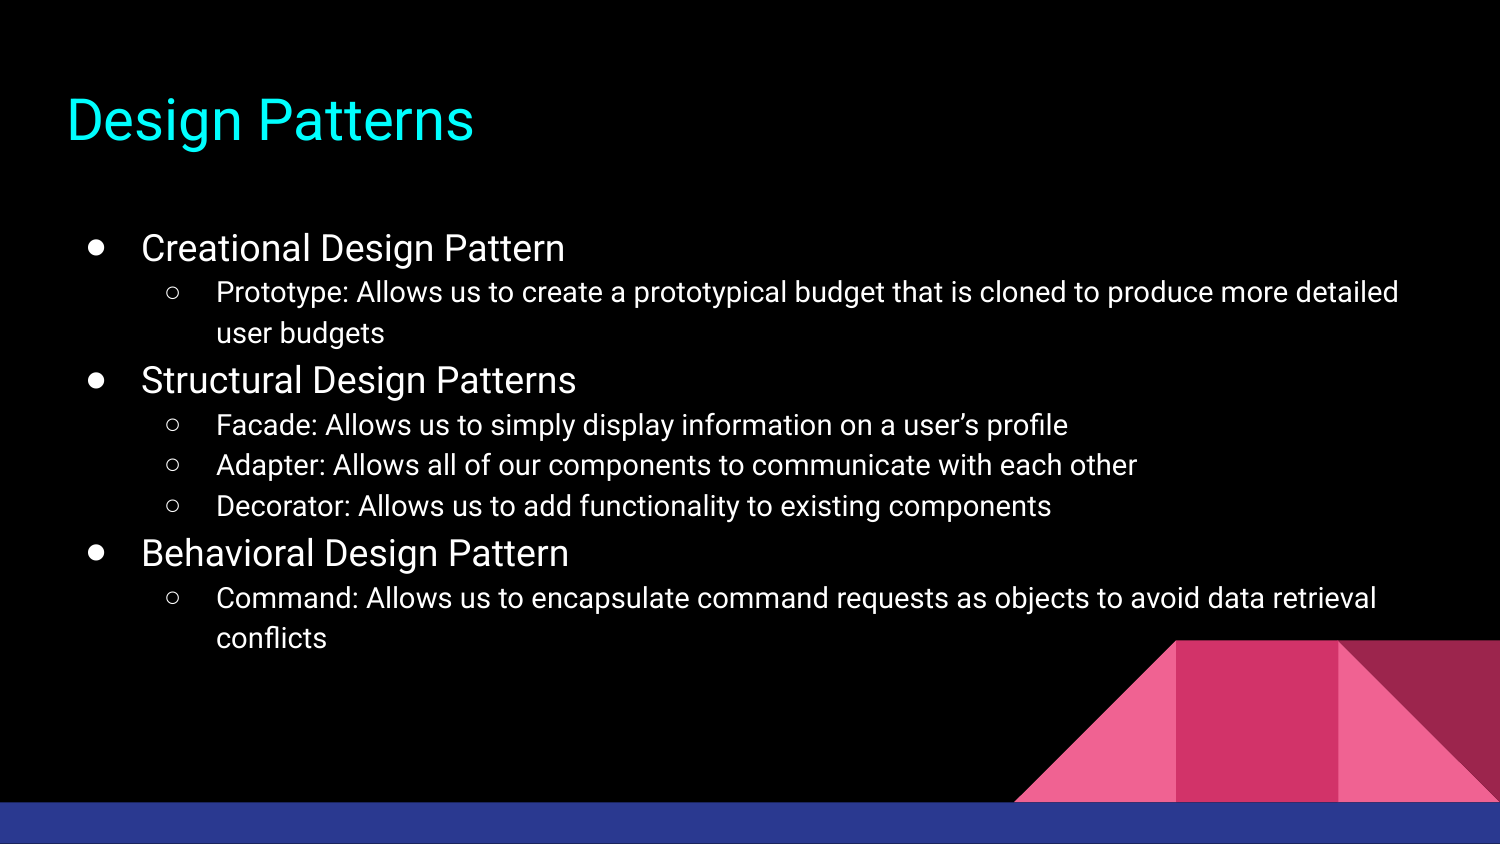

# Design Patterns
Creational Design Pattern
Prototype: Allows us to create a prototypical budget that is cloned to produce more detailed user budgets
Structural Design Patterns
Facade: Allows us to simply display information on a user’s profile
Adapter: Allows all of our components to communicate with each other
Decorator: Allows us to add functionality to existing components
Behavioral Design Pattern
Command: Allows us to encapsulate command requests as objects to avoid data retrieval conflicts